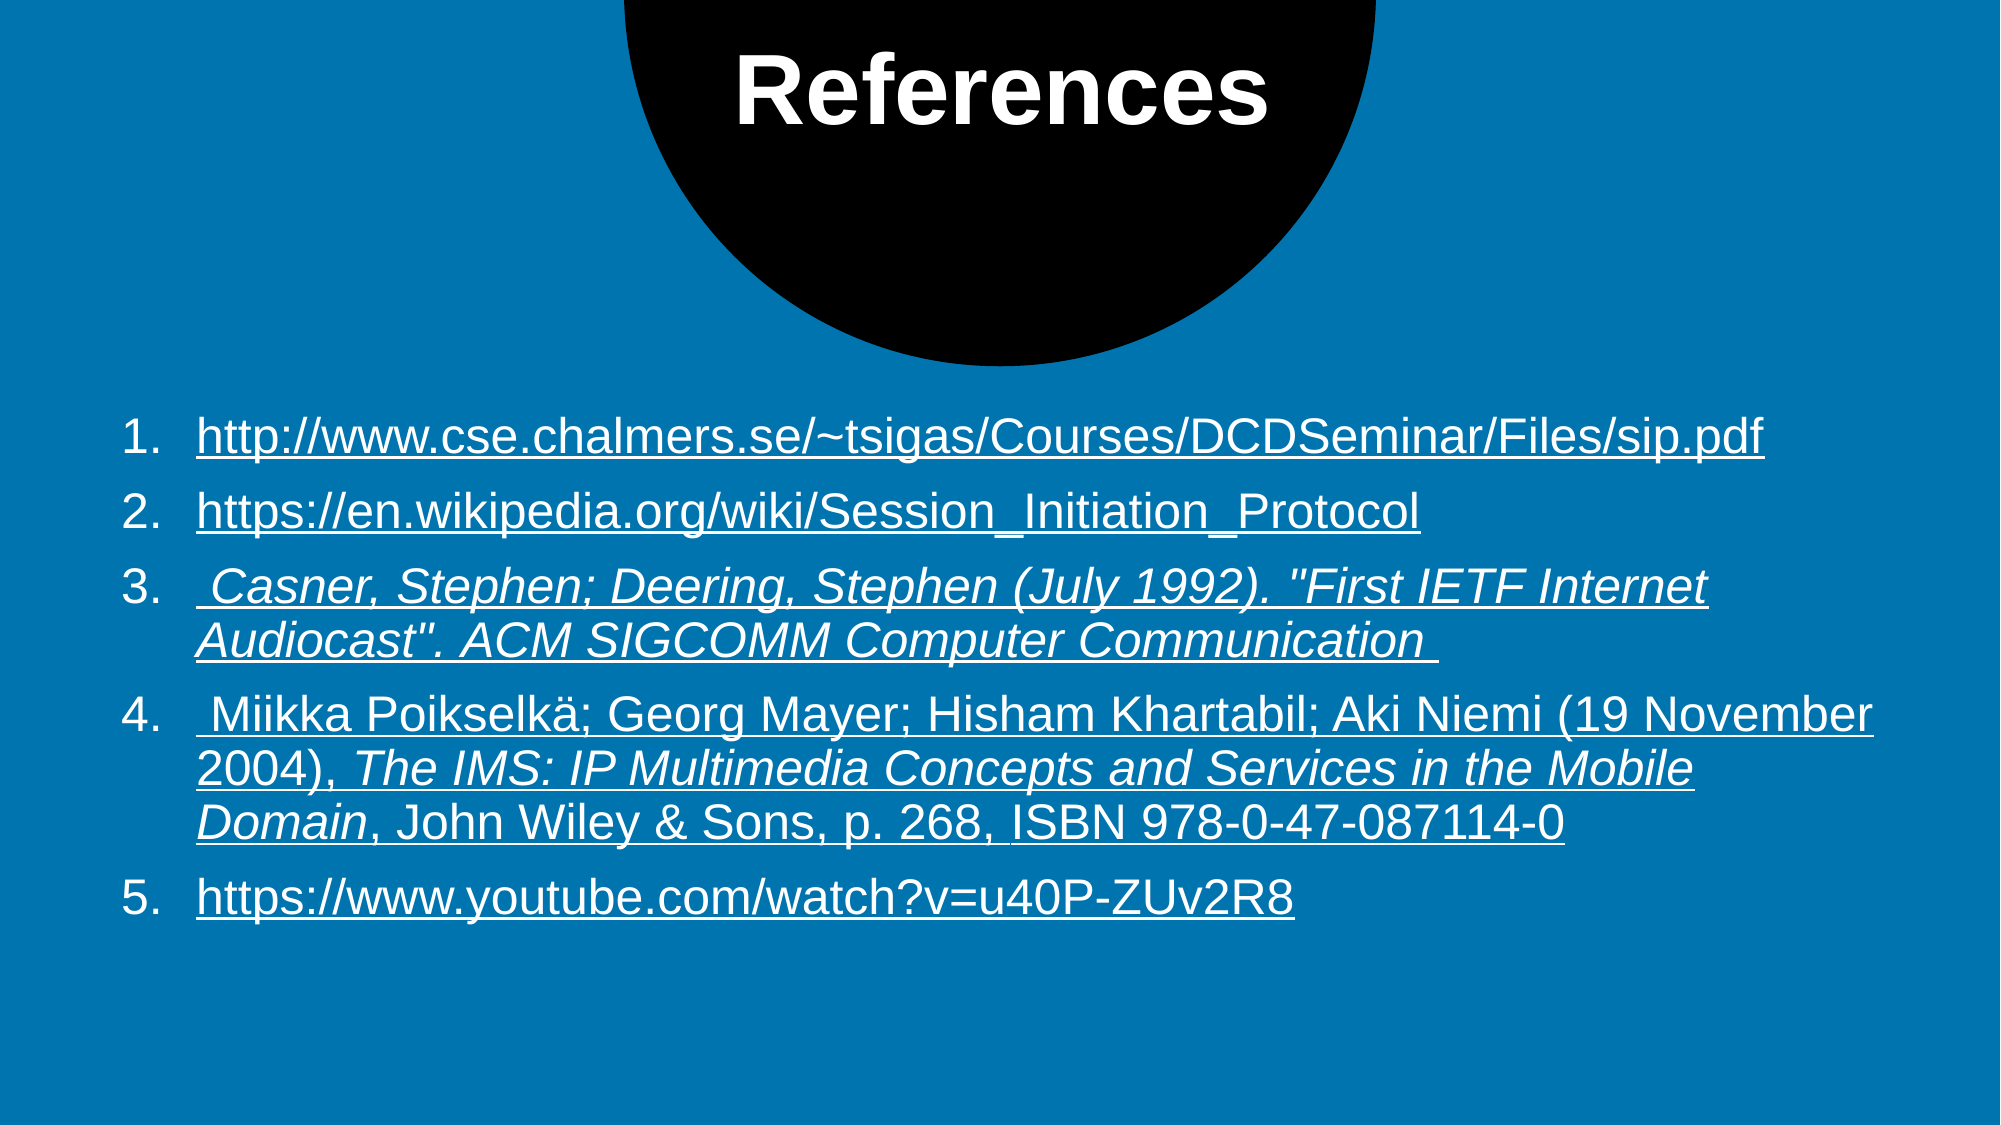

References
http://www.cse.chalmers.se/~tsigas/Courses/DCDSeminar/Files/sip.pdf
https://en.wikipedia.org/wiki/Session_Initiation_Protocol
 Casner, Stephen; Deering, Stephen (July 1992). "First IETF Internet Audiocast". ACM SIGCOMM Computer Communication
 Miikka Poikselkä; Georg Mayer; Hisham Khartabil; Aki Niemi (19 November 2004), The IMS: IP Multimedia Concepts and Services in the Mobile Domain, John Wiley & Sons, p. 268, ISBN 978-0-47-087114-0
https://www.youtube.com/watch?v=u40P-ZUv2R8